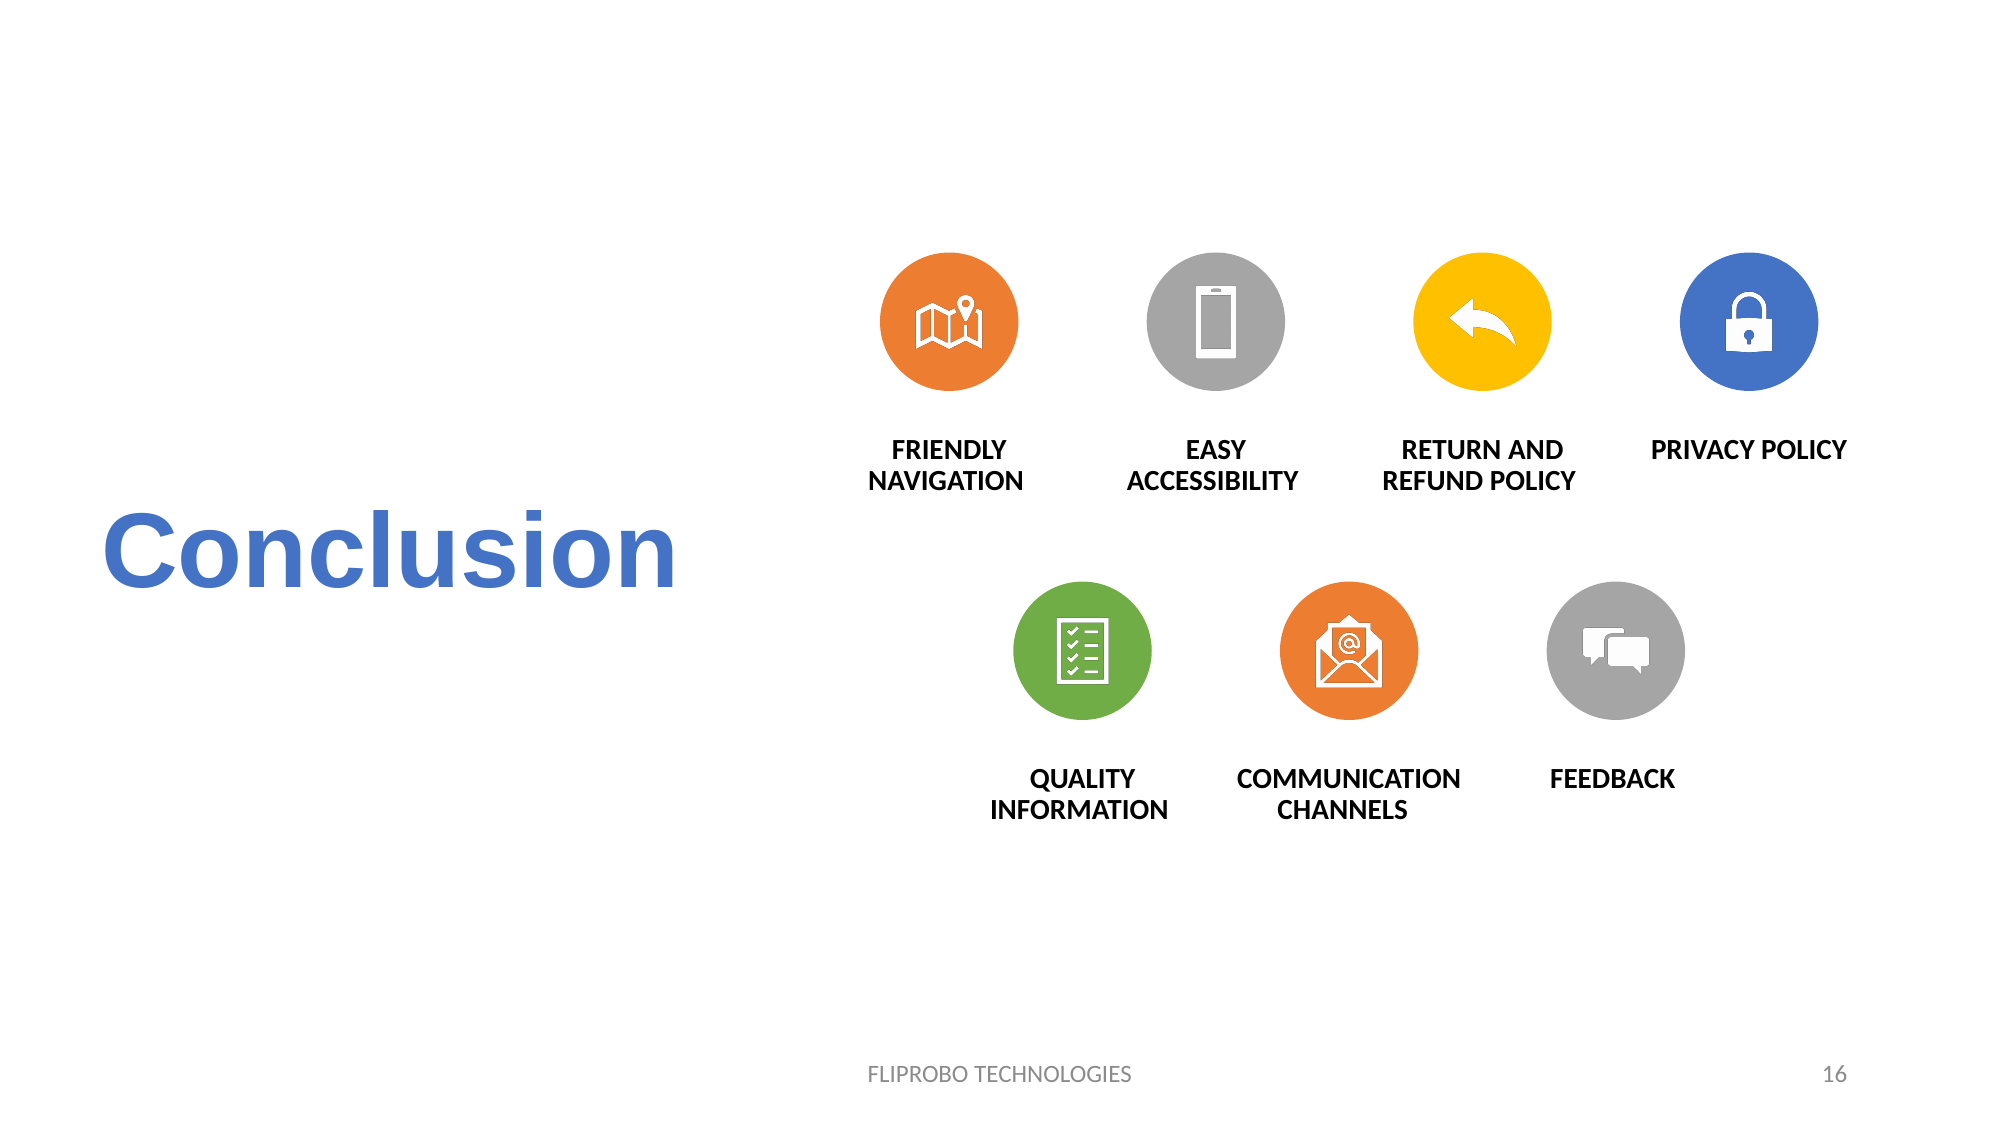

# Conclusion
Friendly Navigation
Easy accessibility
Return and Refund Policy
Privacy Policy
Quality Information
Communication Channels
Feedback
FLIPROBO TECHNOLOGIES
16